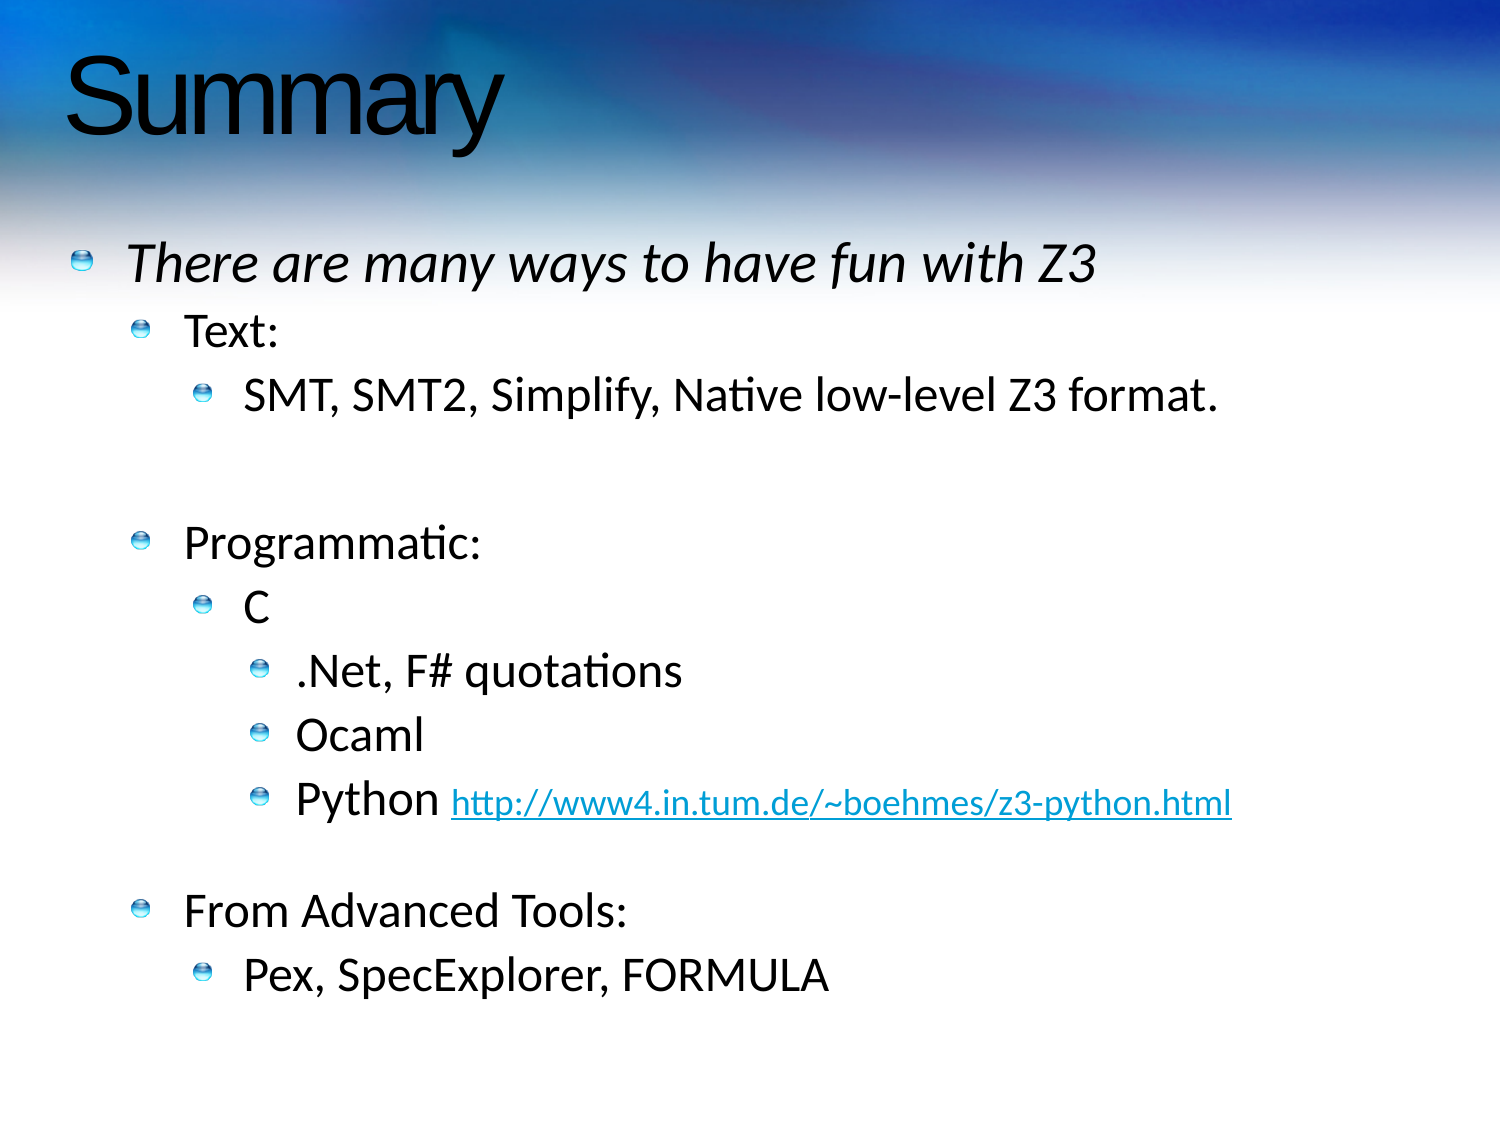

# Summary
There are many ways to have fun with Z3
Text:
SMT, SMT2, Simplify, Native low-level Z3 format.

Programmatic:
C
.Net, F# quotations
Ocaml
Python http://www4.in.tum.de/~boehmes/z3-python.html

From Advanced Tools:
Pex, SpecExplorer, FORMULA
SMT@Microsoft